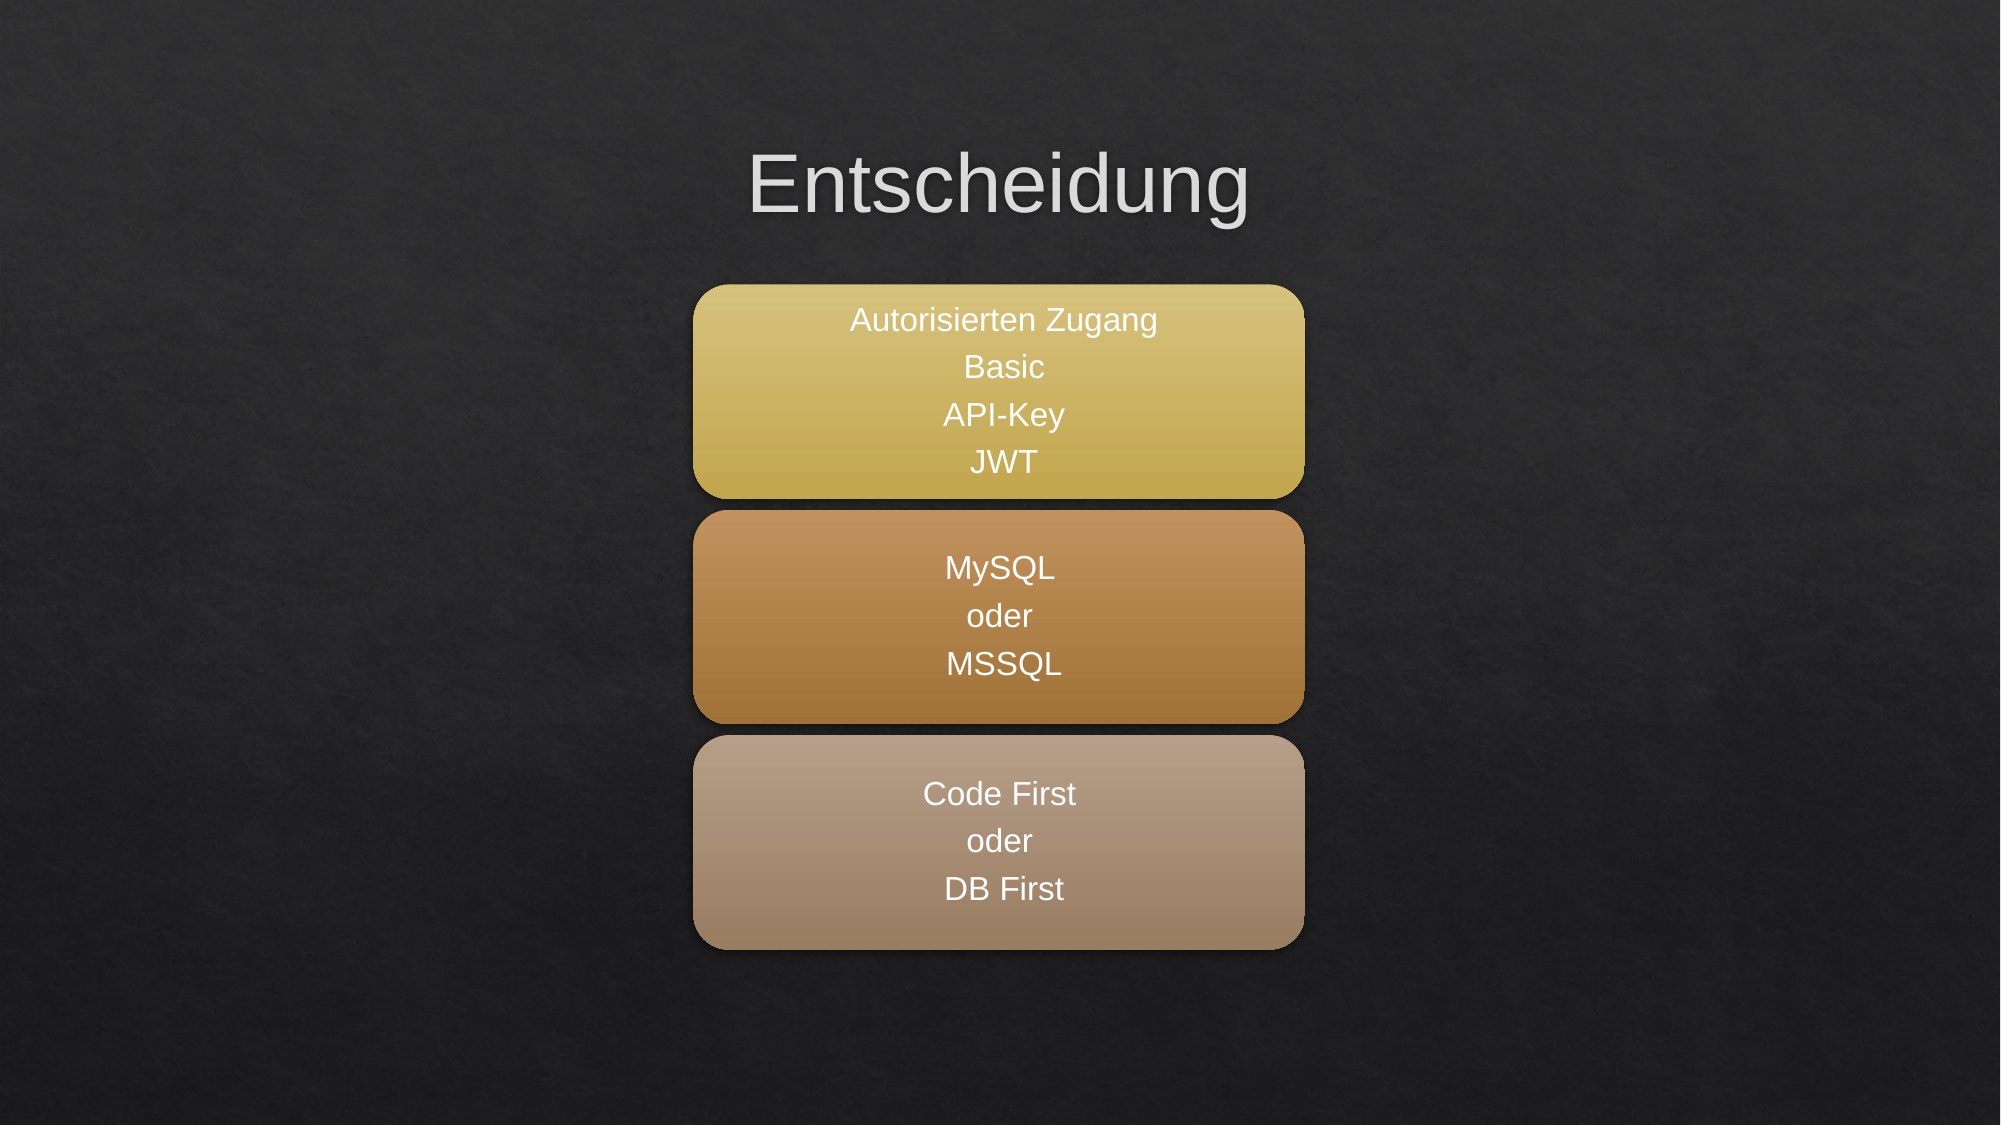

# Entscheidung
Autorisierten Zugang
Basic
API-Key
JWT
MySQL
oder
MSSQL
Code First
oder
DB First